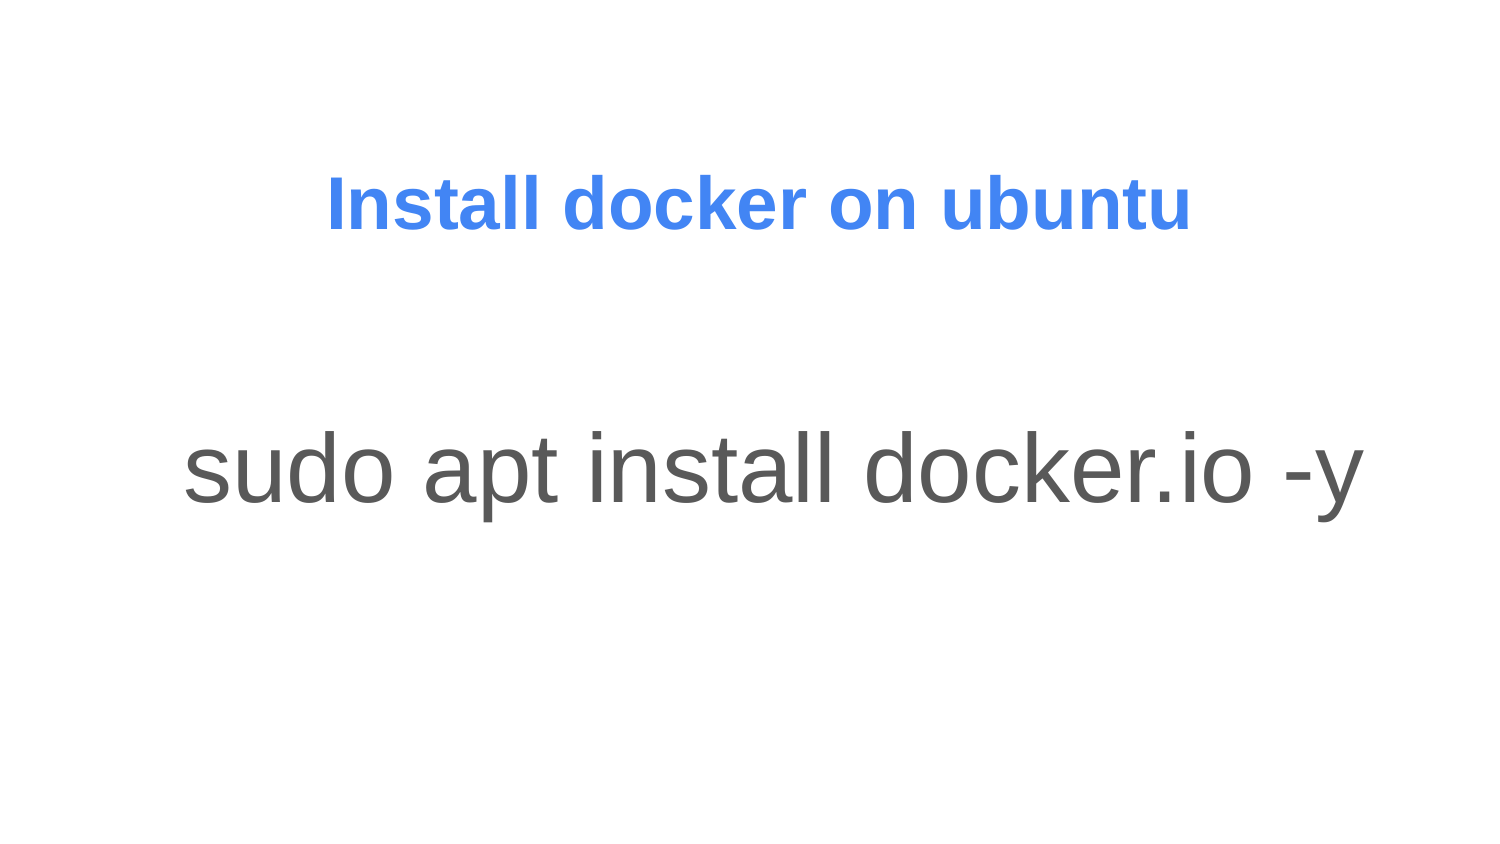

# Install docker on ubuntu
sudo apt install docker.io -y